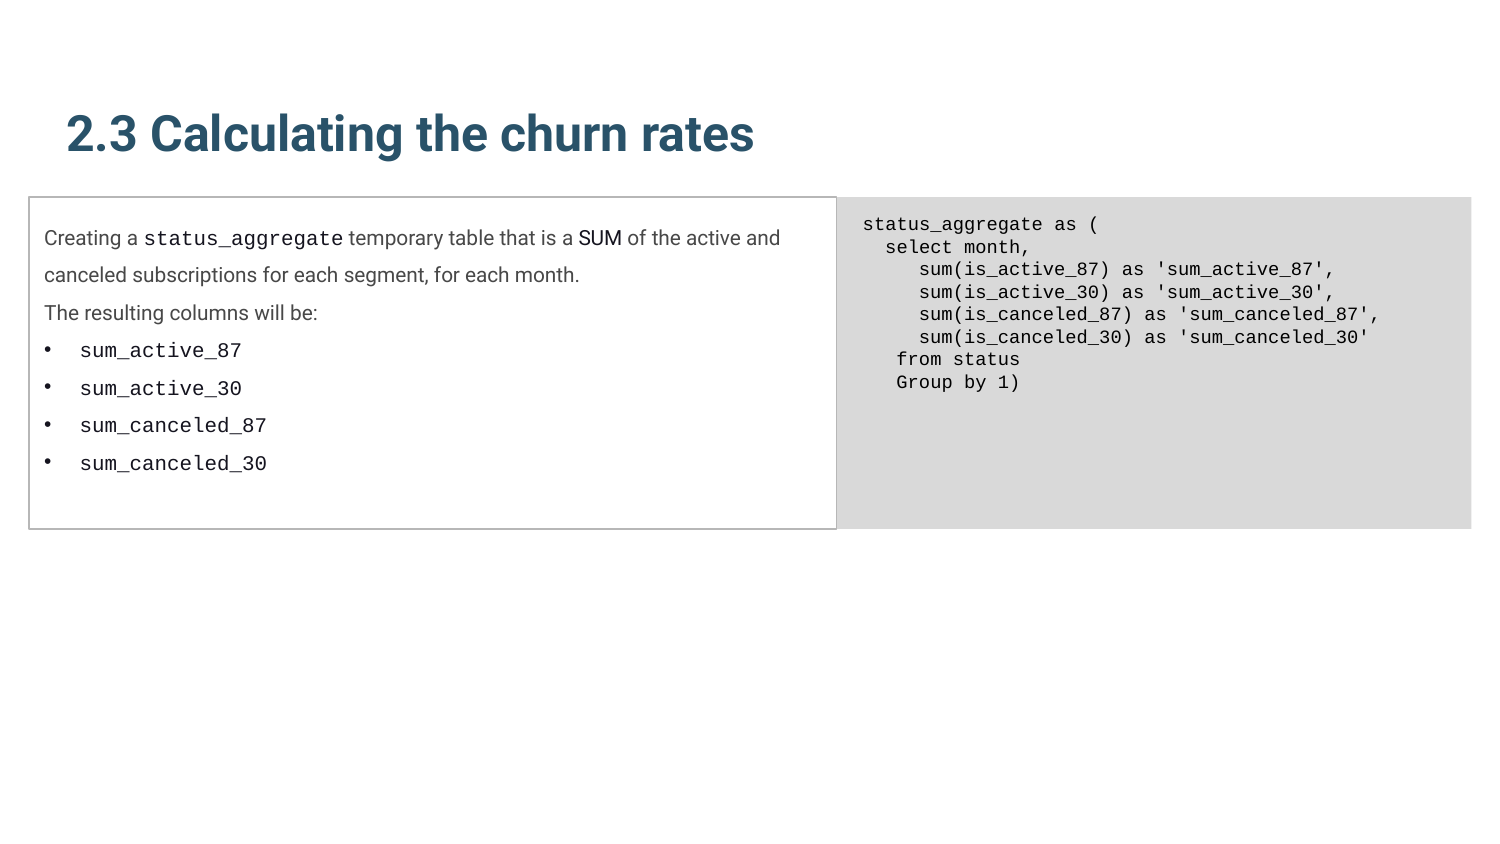

2.3 Calculating the churn rates
Creating a status_aggregate temporary table that is a SUM of the active and canceled subscriptions for each segment, for each month.
The resulting columns will be:
sum_active_87
sum_active_30
sum_canceled_87
sum_canceled_30

 status_aggregate as (
   select month,
      sum(is_active_87) as 'sum_active_87',
      sum(is_active_30) as 'sum_active_30',
      sum(is_canceled_87) as 'sum_canceled_87',
      sum(is_canceled_30) as 'sum_canceled_30'
    from status
    Group by 1)